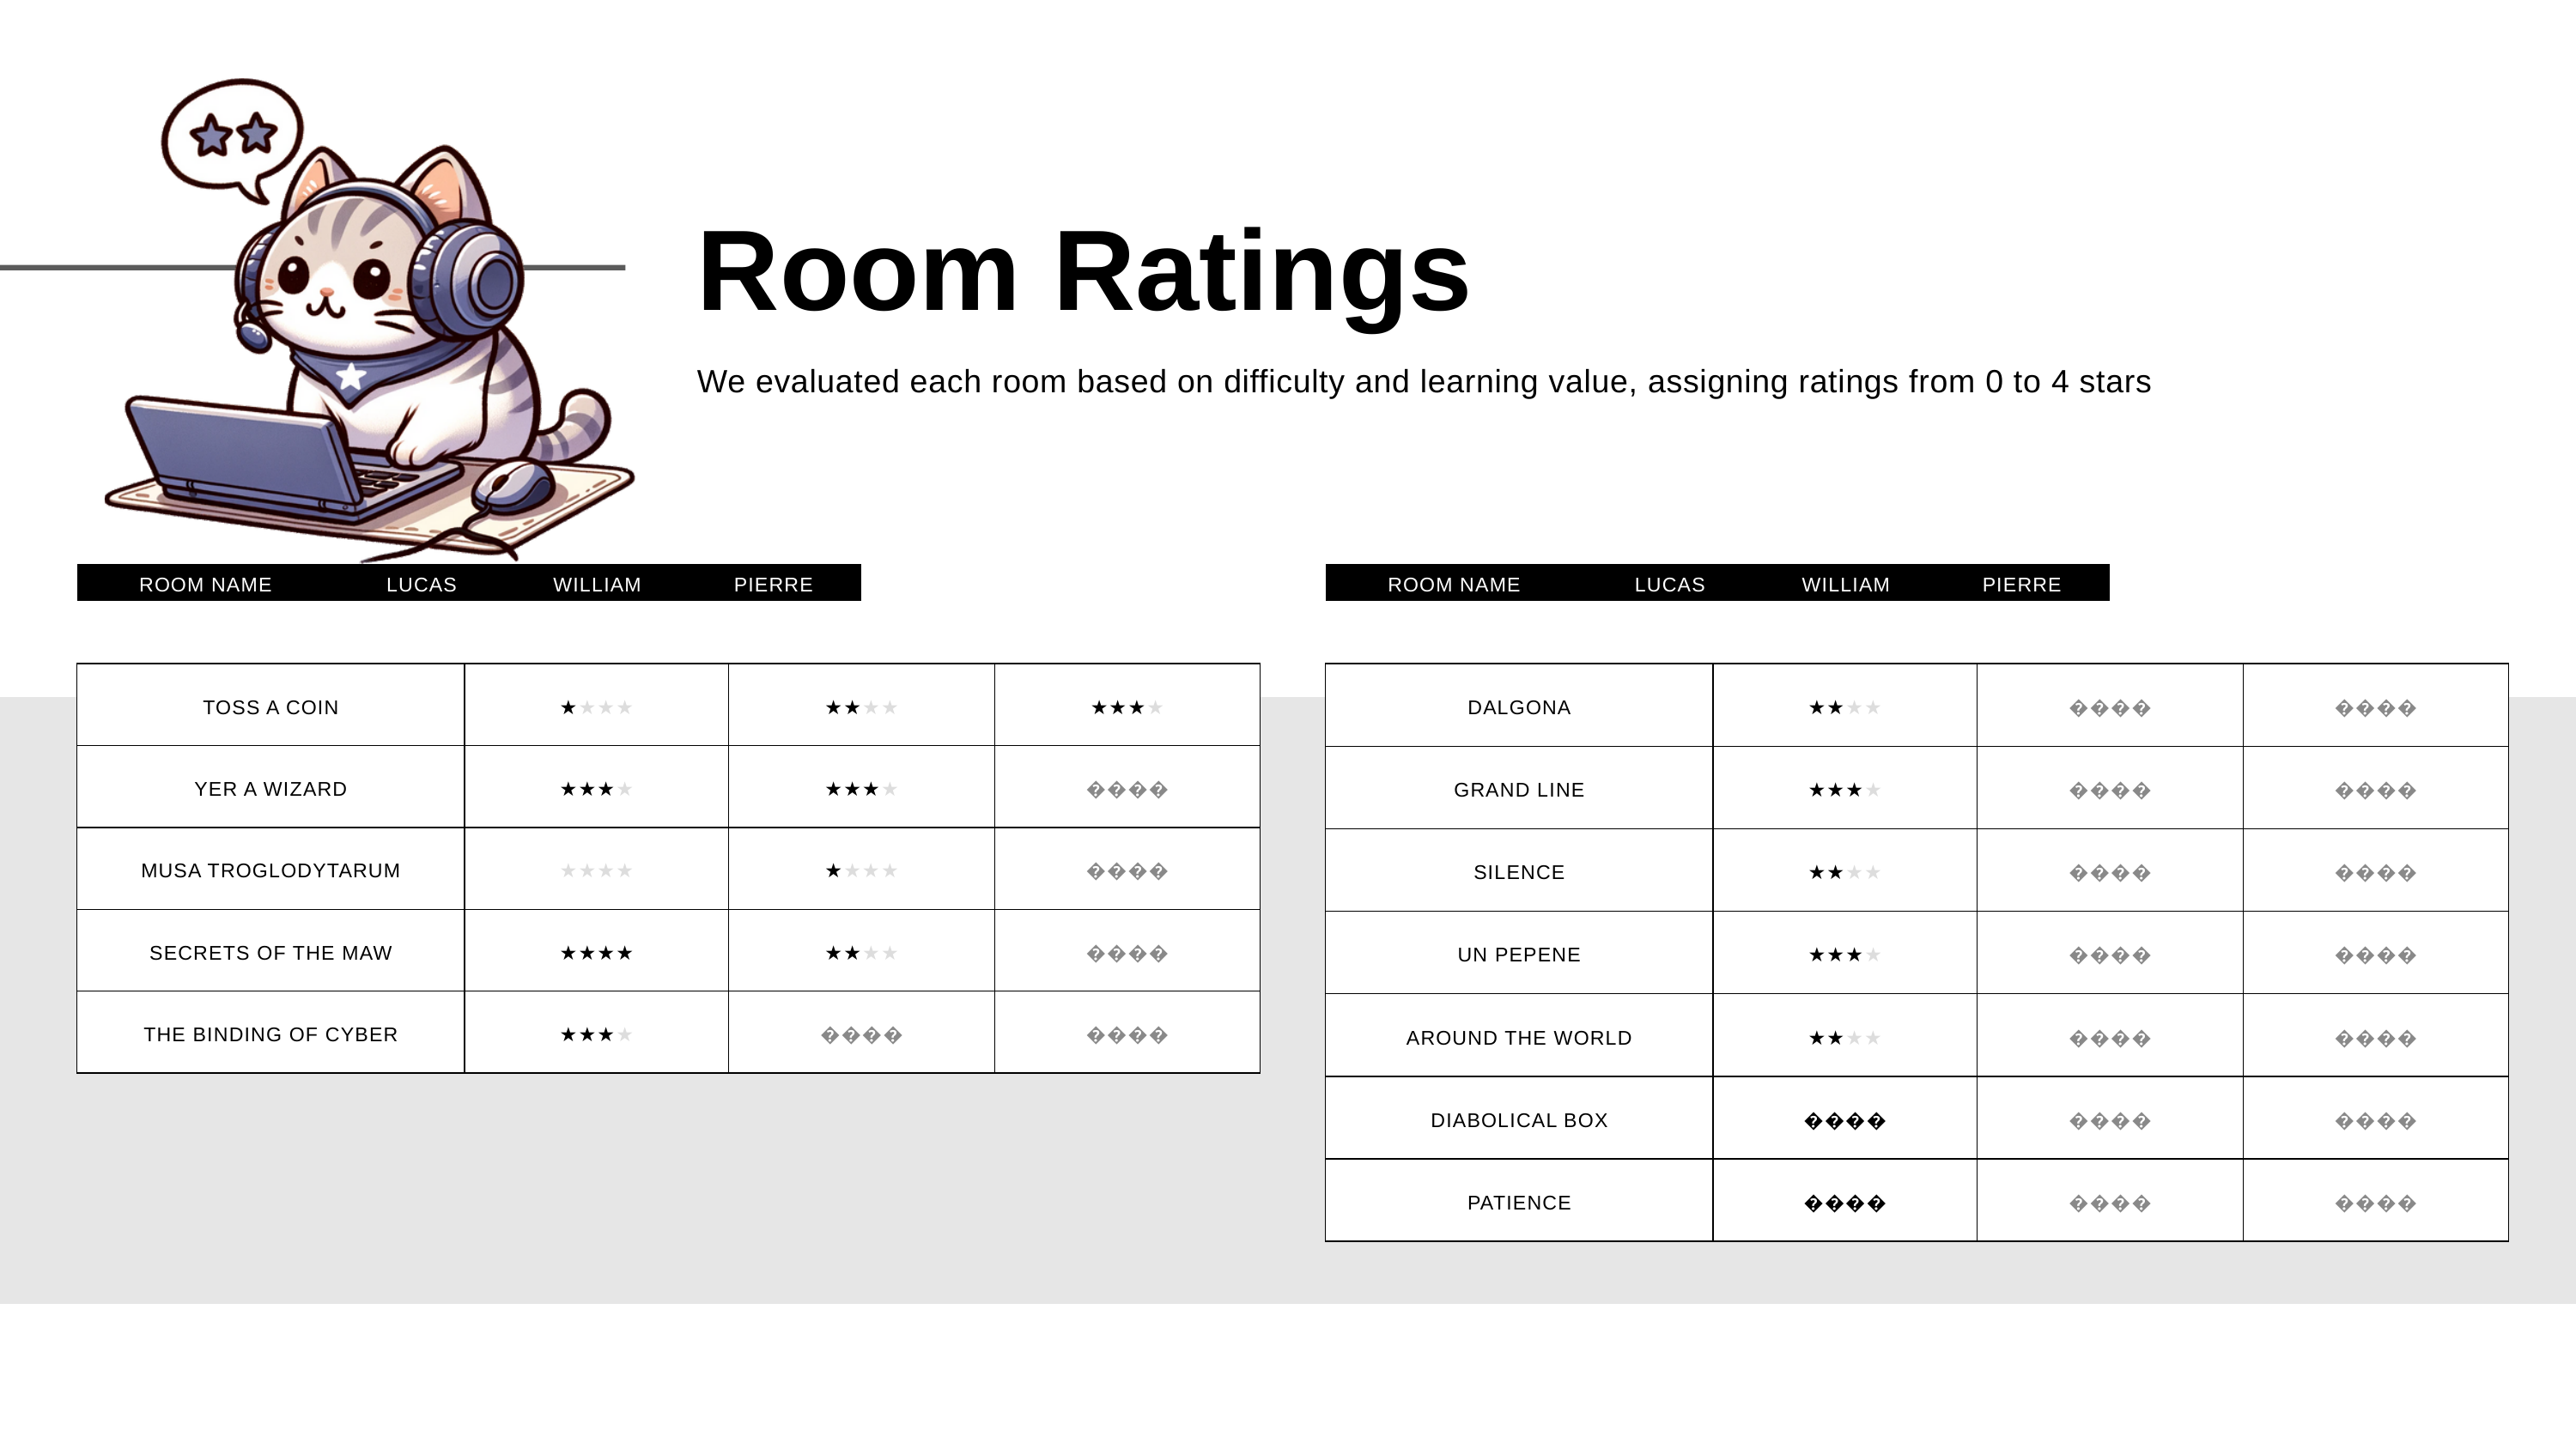

Room Ratings

We evaluated each room based on difficulty and learning value, assigning ratings from 0 to 4 stars
| ROOM NAME | LUCAS | WILLIAM | PIERRE |
| --- | --- | --- | --- |
| ROOM NAME | LUCAS | WILLIAM | PIERRE |
| --- | --- | --- | --- |
| TOSS A COIN | ★★★★ | ★★★★ | ★★★★ |
| --- | --- | --- | --- |
| YER A WIZARD | ★★★★ | ★★★★ | ���� |
| MUSA TROGLODYTARUM | ★★★★ | ★★★★ | ���� |
| SECRETS OF THE MAW | ★★★★ | ★★★★ | ���� |
| THE BINDING OF CYBER | ★★★★ | ���� | ���� |
| DALGONA | ★★★★ | ���� | ���� |
| --- | --- | --- | --- |
| GRAND LINE | ★★★★ | ���� | ���� |
| SILENCE | ★★★★ | ���� | ���� |
| UN PEPENE | ★★★★ | ���� | ���� |
| AROUND THE WORLD | ★★★★ | ���� | ���� |
| DIABOLICAL BOX | ���� | ���� | ���� |
| PATIENCE | ���� | ���� | ���� |